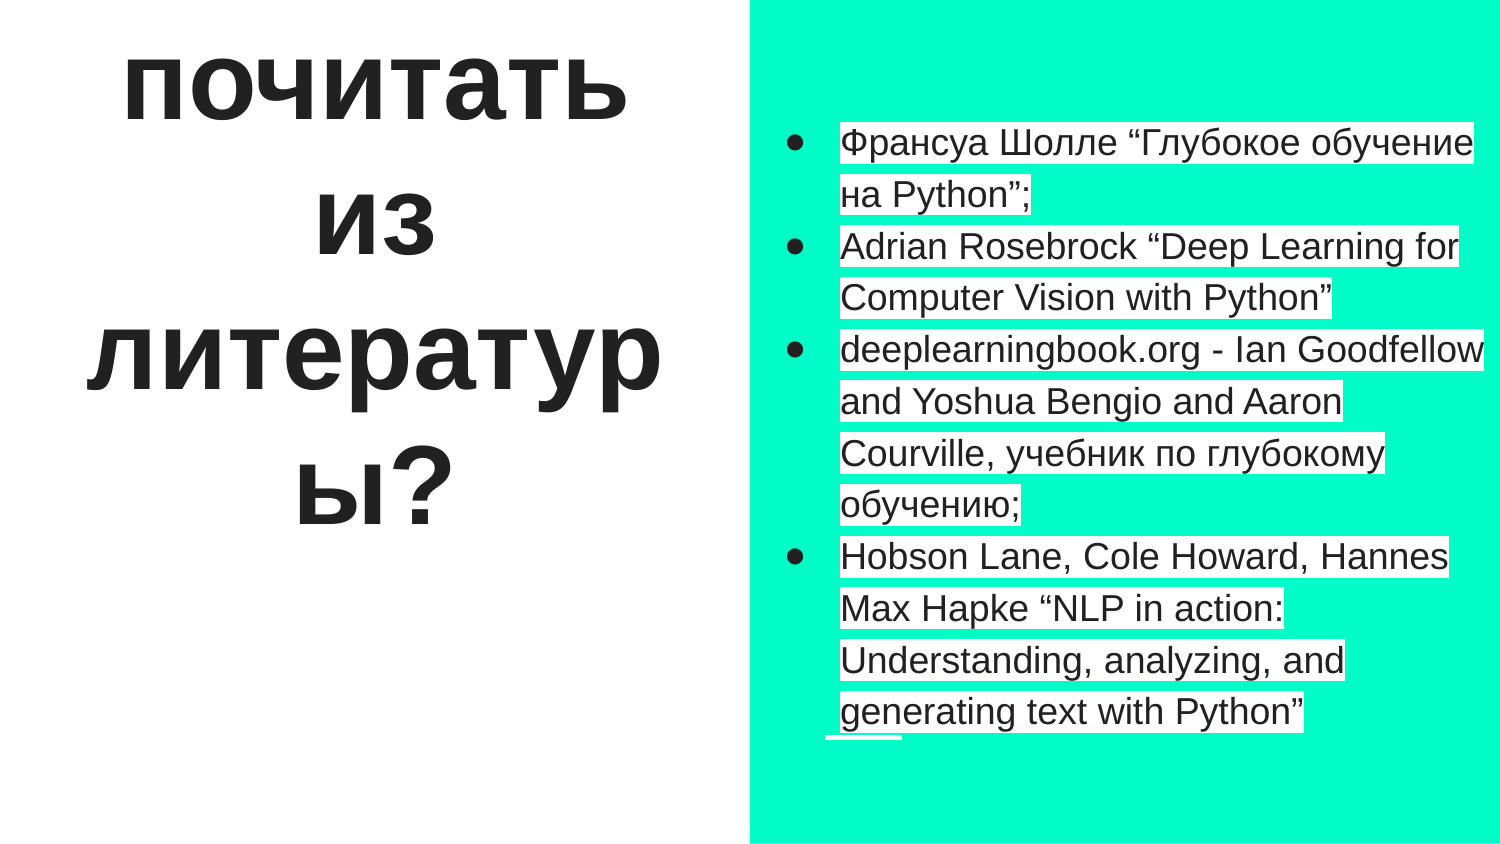

Франсуа Шолле “Глубокое обучение на Python”;
Adrian Rosebrock “Deep Learning for Computer Vision with Python”
deeplearningbook.org - Ian Goodfellow and Yoshua Bengio and Aaron Courville, учебник по глубокому обучению;
Hobson Lane, Cole Howard, Hannes Max Hapke “NLP in action: Understanding, analyzing, and generating text with Python”
# Что почитать из литературы?